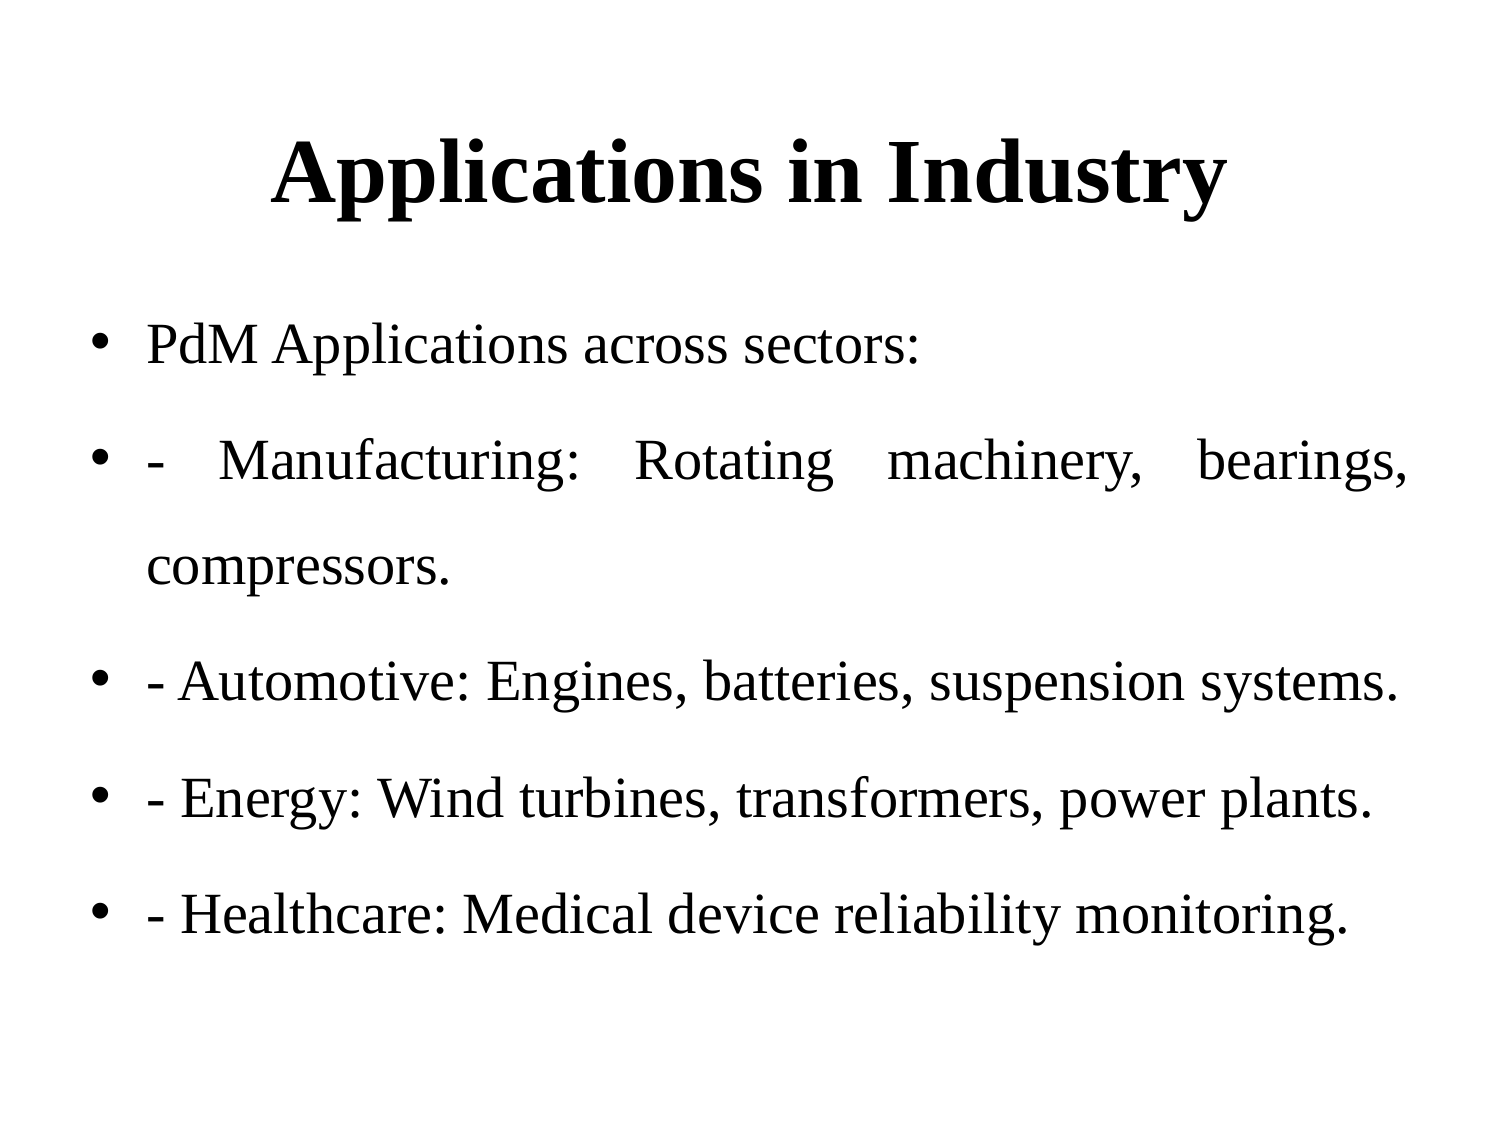

# Applications in Industry
PdM Applications across sectors:
- Manufacturing: Rotating machinery, bearings, compressors.
- Automotive: Engines, batteries, suspension systems.
- Energy: Wind turbines, transformers, power plants.
- Healthcare: Medical device reliability monitoring.